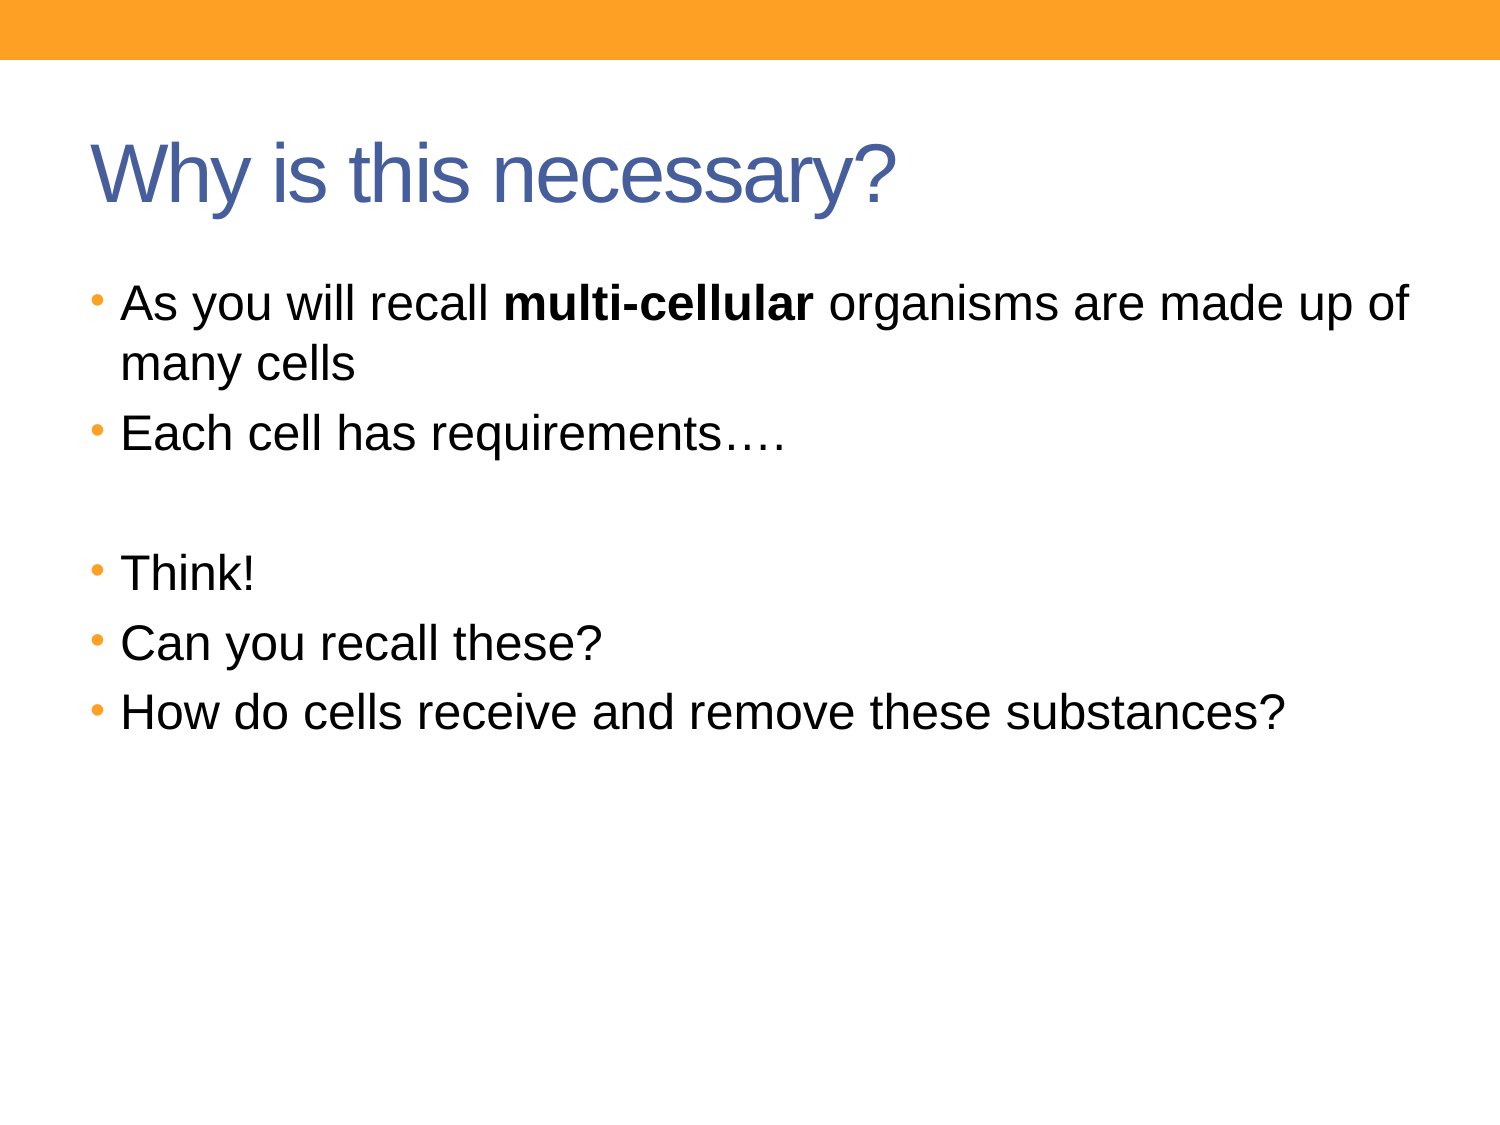

# Why is this necessary?
As you will recall multi-cellular organisms are made up of many cells
Each cell has requirements….

Think!
Can you recall these?
How do cells receive and remove these substances?